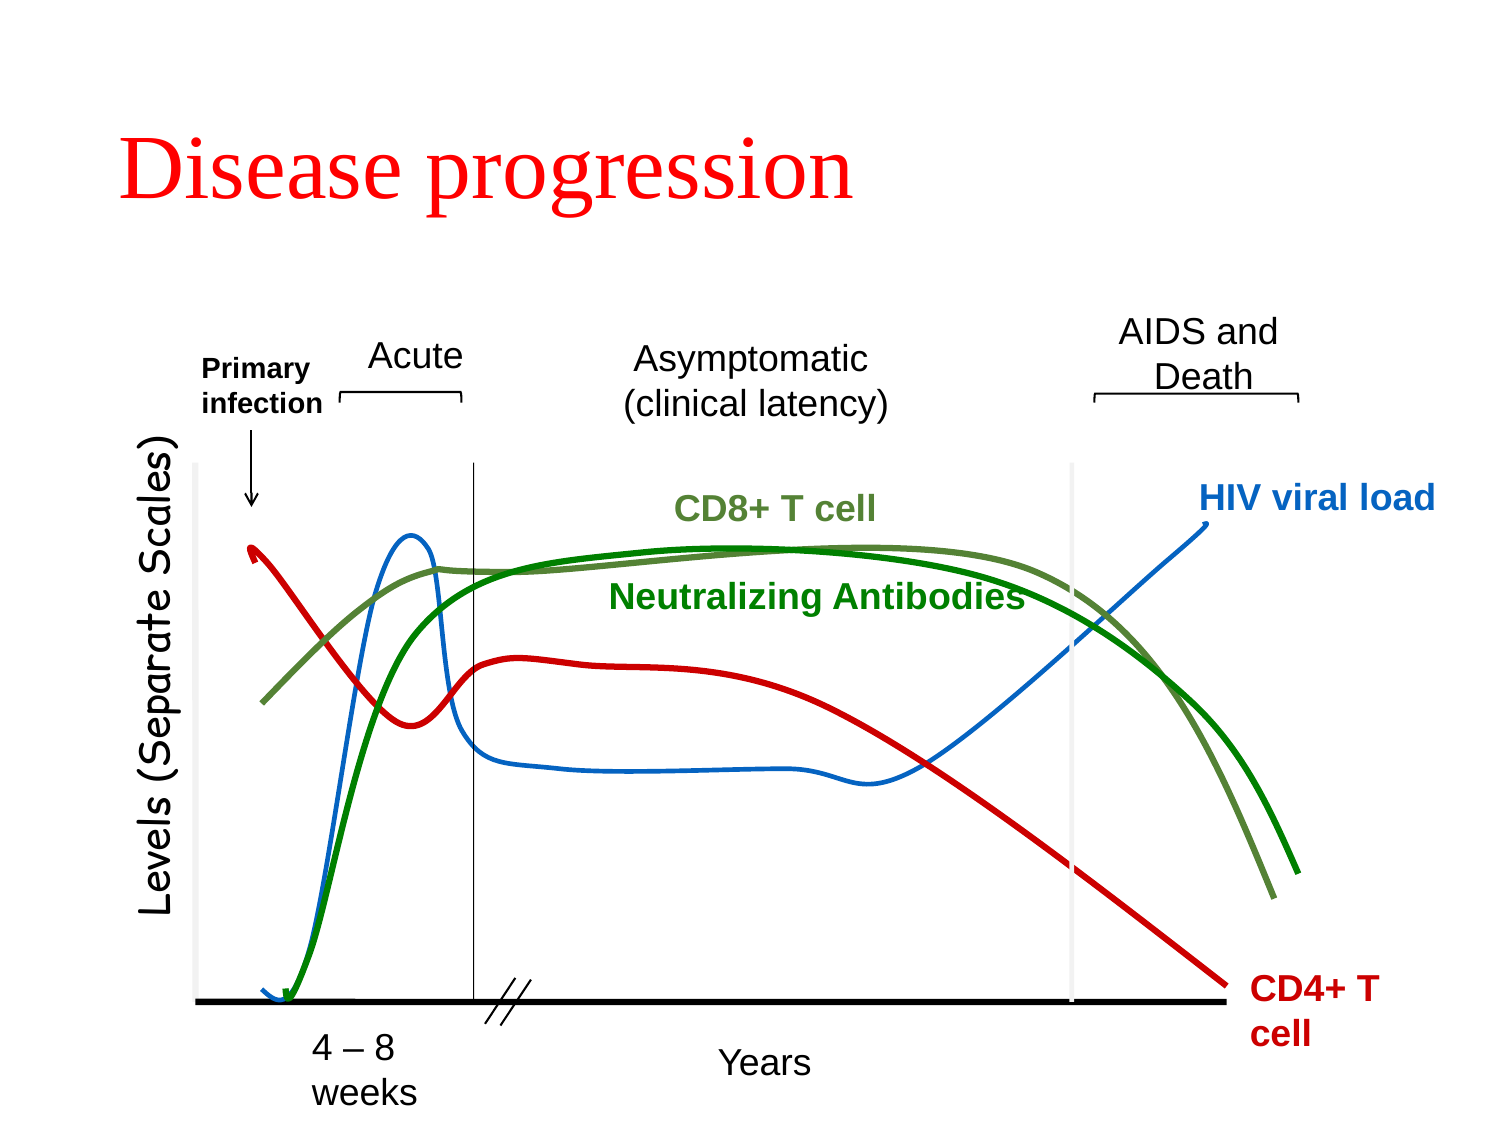

# Disease progression
AIDS and
Death

Acute
Asymptomatic
 (clinical latency)

Primary
infection

HIV viral load
CD8+ T cell

Neutralizing Antibodies
Levels (Separate Scales)
CD4+ T cell

4 – 8
weeks

Years